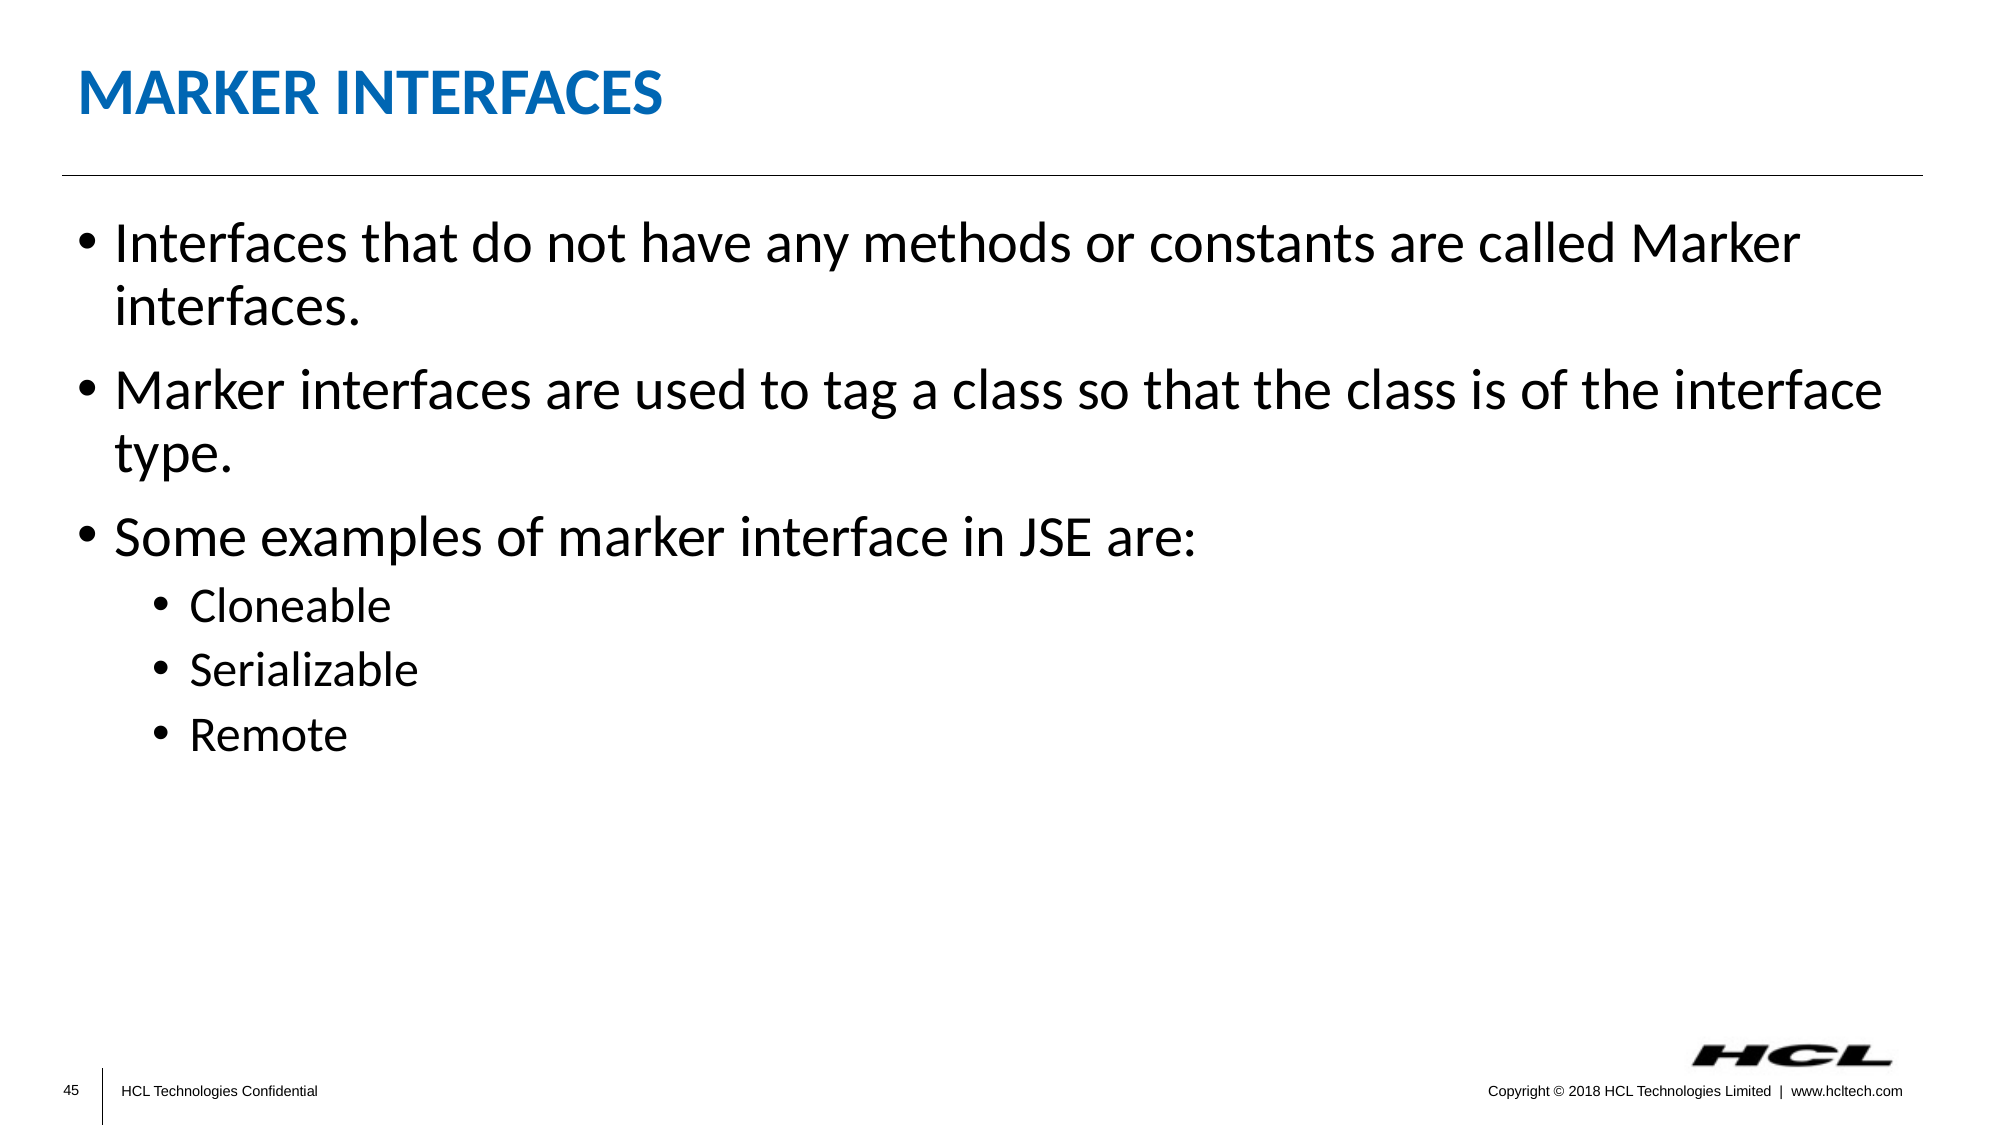

# Marker interfaces
Interfaces that do not have any methods or constants are called Marker interfaces.
Marker interfaces are used to tag a class so that the class is of the interface type.
Some examples of marker interface in JSE are:
Cloneable
Serializable
Remote